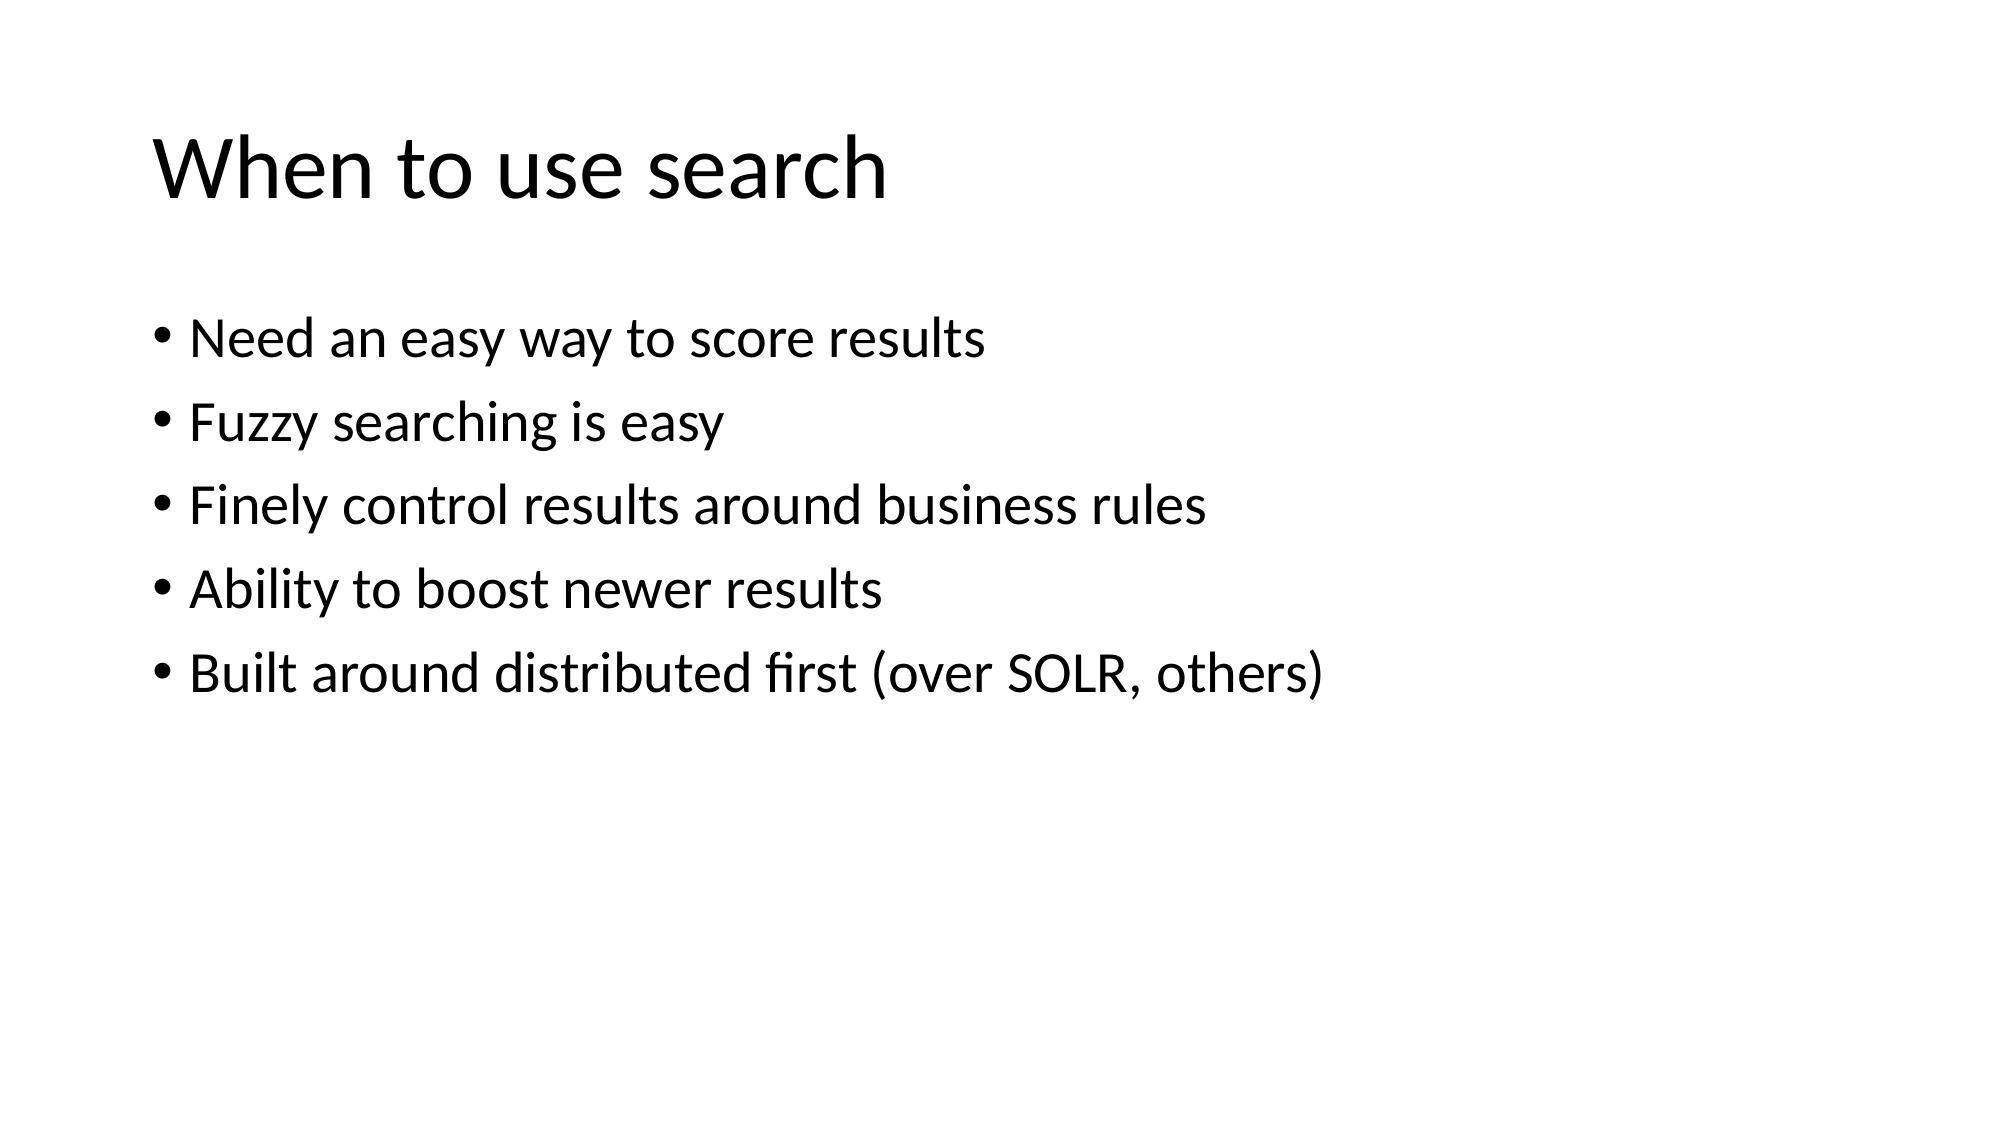

# When to use search
Need an easy way to score results
Fuzzy searching is easy
Finely control results around business rules
Ability to boost newer results
Built around distributed first (over SOLR, others)